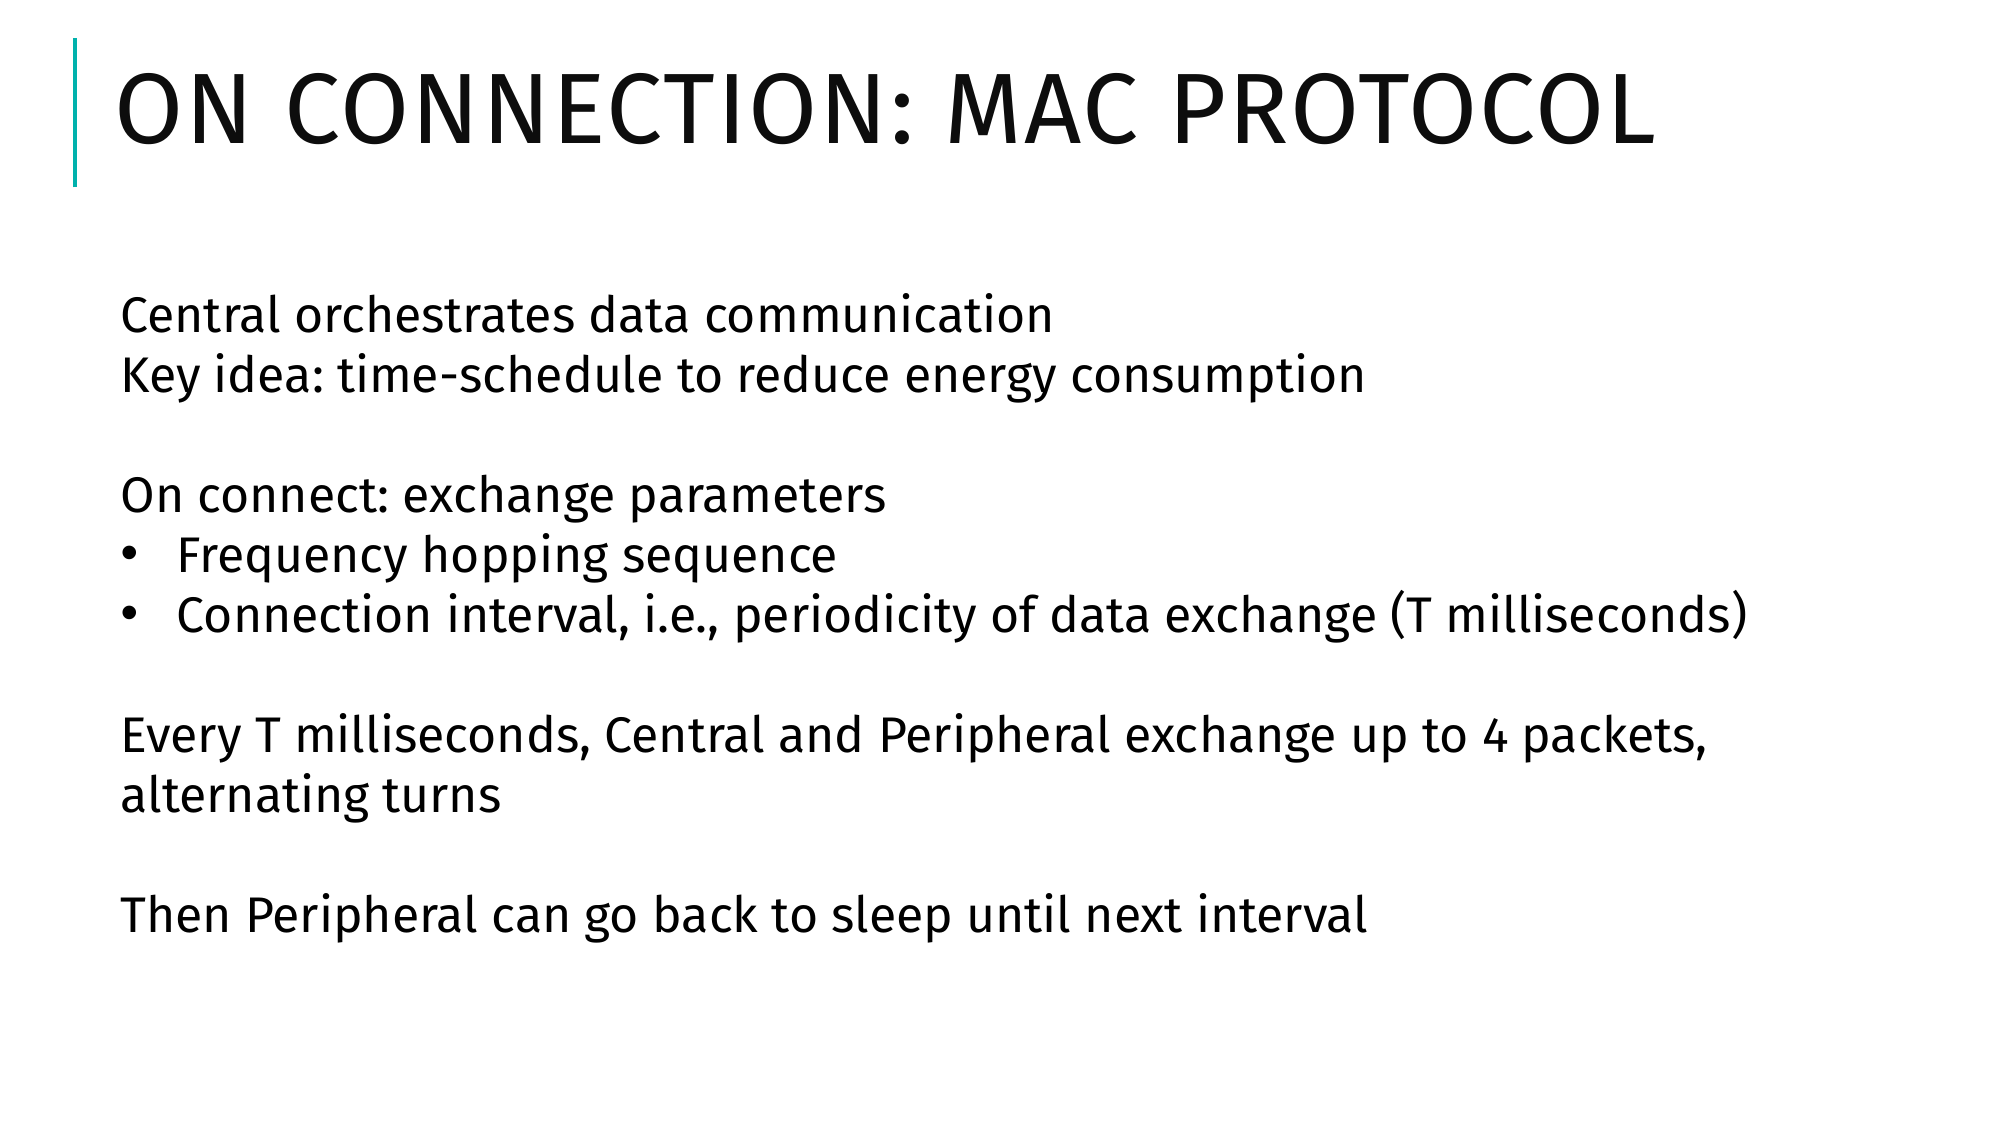

# ON CONNECTION: MAC PROTOCOL
Central orchestrates data communication
Key idea: time-schedule to reduce energy consumption

On connect: exchange parameters
Frequency hopping sequence
Connection interval, i.e., periodicity of data exchange (T milliseconds)

Every T milliseconds, Central and Peripheral exchange up to 4 packets,
alternating turns

Then Peripheral can go back to sleep until next interval